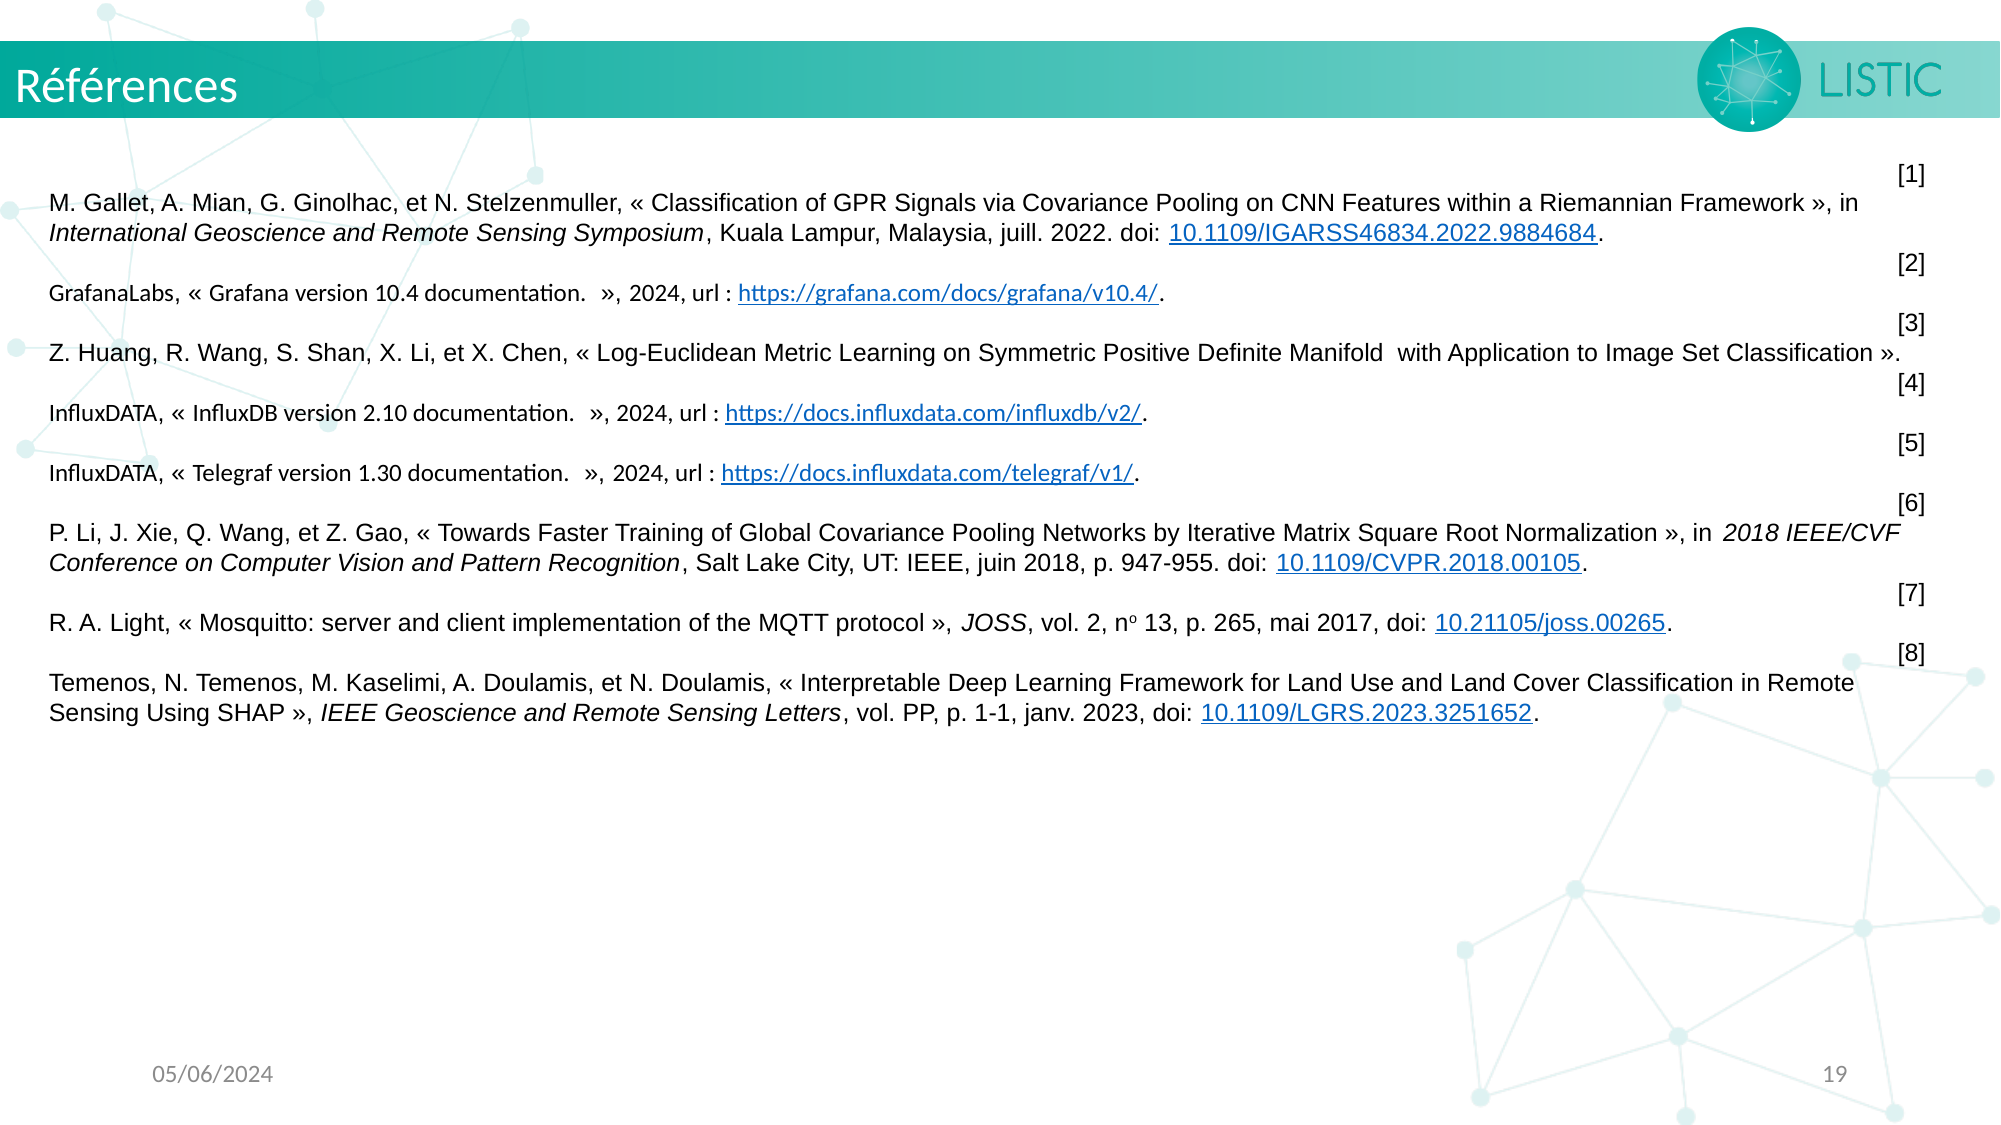

Références
[1]
M. Gallet, A. Mian, G. Ginolhac, et N. Stelzenmuller, « Classification of GPR Signals via Covariance Pooling on CNN Features within a Riemannian Framework », in International Geoscience and Remote Sensing Symposium, Kuala Lampur, Malaysia, juill. 2022. doi: 10.1109/IGARSS46834.2022.9884684.
[2]
GrafanaLabs, « Grafana version 10.4 documentation.  », 2024, url : https://grafana.com/docs/grafana/v10.4/.
[3]
Z. Huang, R. Wang, S. Shan, X. Li, et X. Chen, « Log-Euclidean Metric Learning on Symmetric Positive Definite Manifold  with Application to Image Set Classification ».
[4]
InfluxDATA, « InfluxDB version 2.10 documentation.  », 2024, url : https://docs.influxdata.com/influxdb/v2/.
[5]
InfluxDATA, « Telegraf version 1.30 documentation.  », 2024, url : https://docs.influxdata.com/telegraf/v1/.
[6]
P. Li, J. Xie, Q. Wang, et Z. Gao, « Towards Faster Training of Global Covariance Pooling Networks by Iterative Matrix Square Root Normalization », in 2018 IEEE/CVF Conference on Computer Vision and Pattern Recognition, Salt Lake City, UT: IEEE, juin 2018, p. 947‑955. doi: 10.1109/CVPR.2018.00105.
[7]
R. A. Light, « Mosquitto: server and client implementation of the MQTT protocol », JOSS, vol. 2, no 13, p. 265, mai 2017, doi: 10.21105/joss.00265.
[8]
Temenos, N. Temenos, M. Kaselimi, A. Doulamis, et N. Doulamis, « Interpretable Deep Learning Framework for Land Use and Land Cover Classification in Remote Sensing Using SHAP », IEEE Geoscience and Remote Sensing Letters, vol. PP, p. 1‑1, janv. 2023, doi: 10.1109/LGRS.2023.3251652.

05/06/2024

19